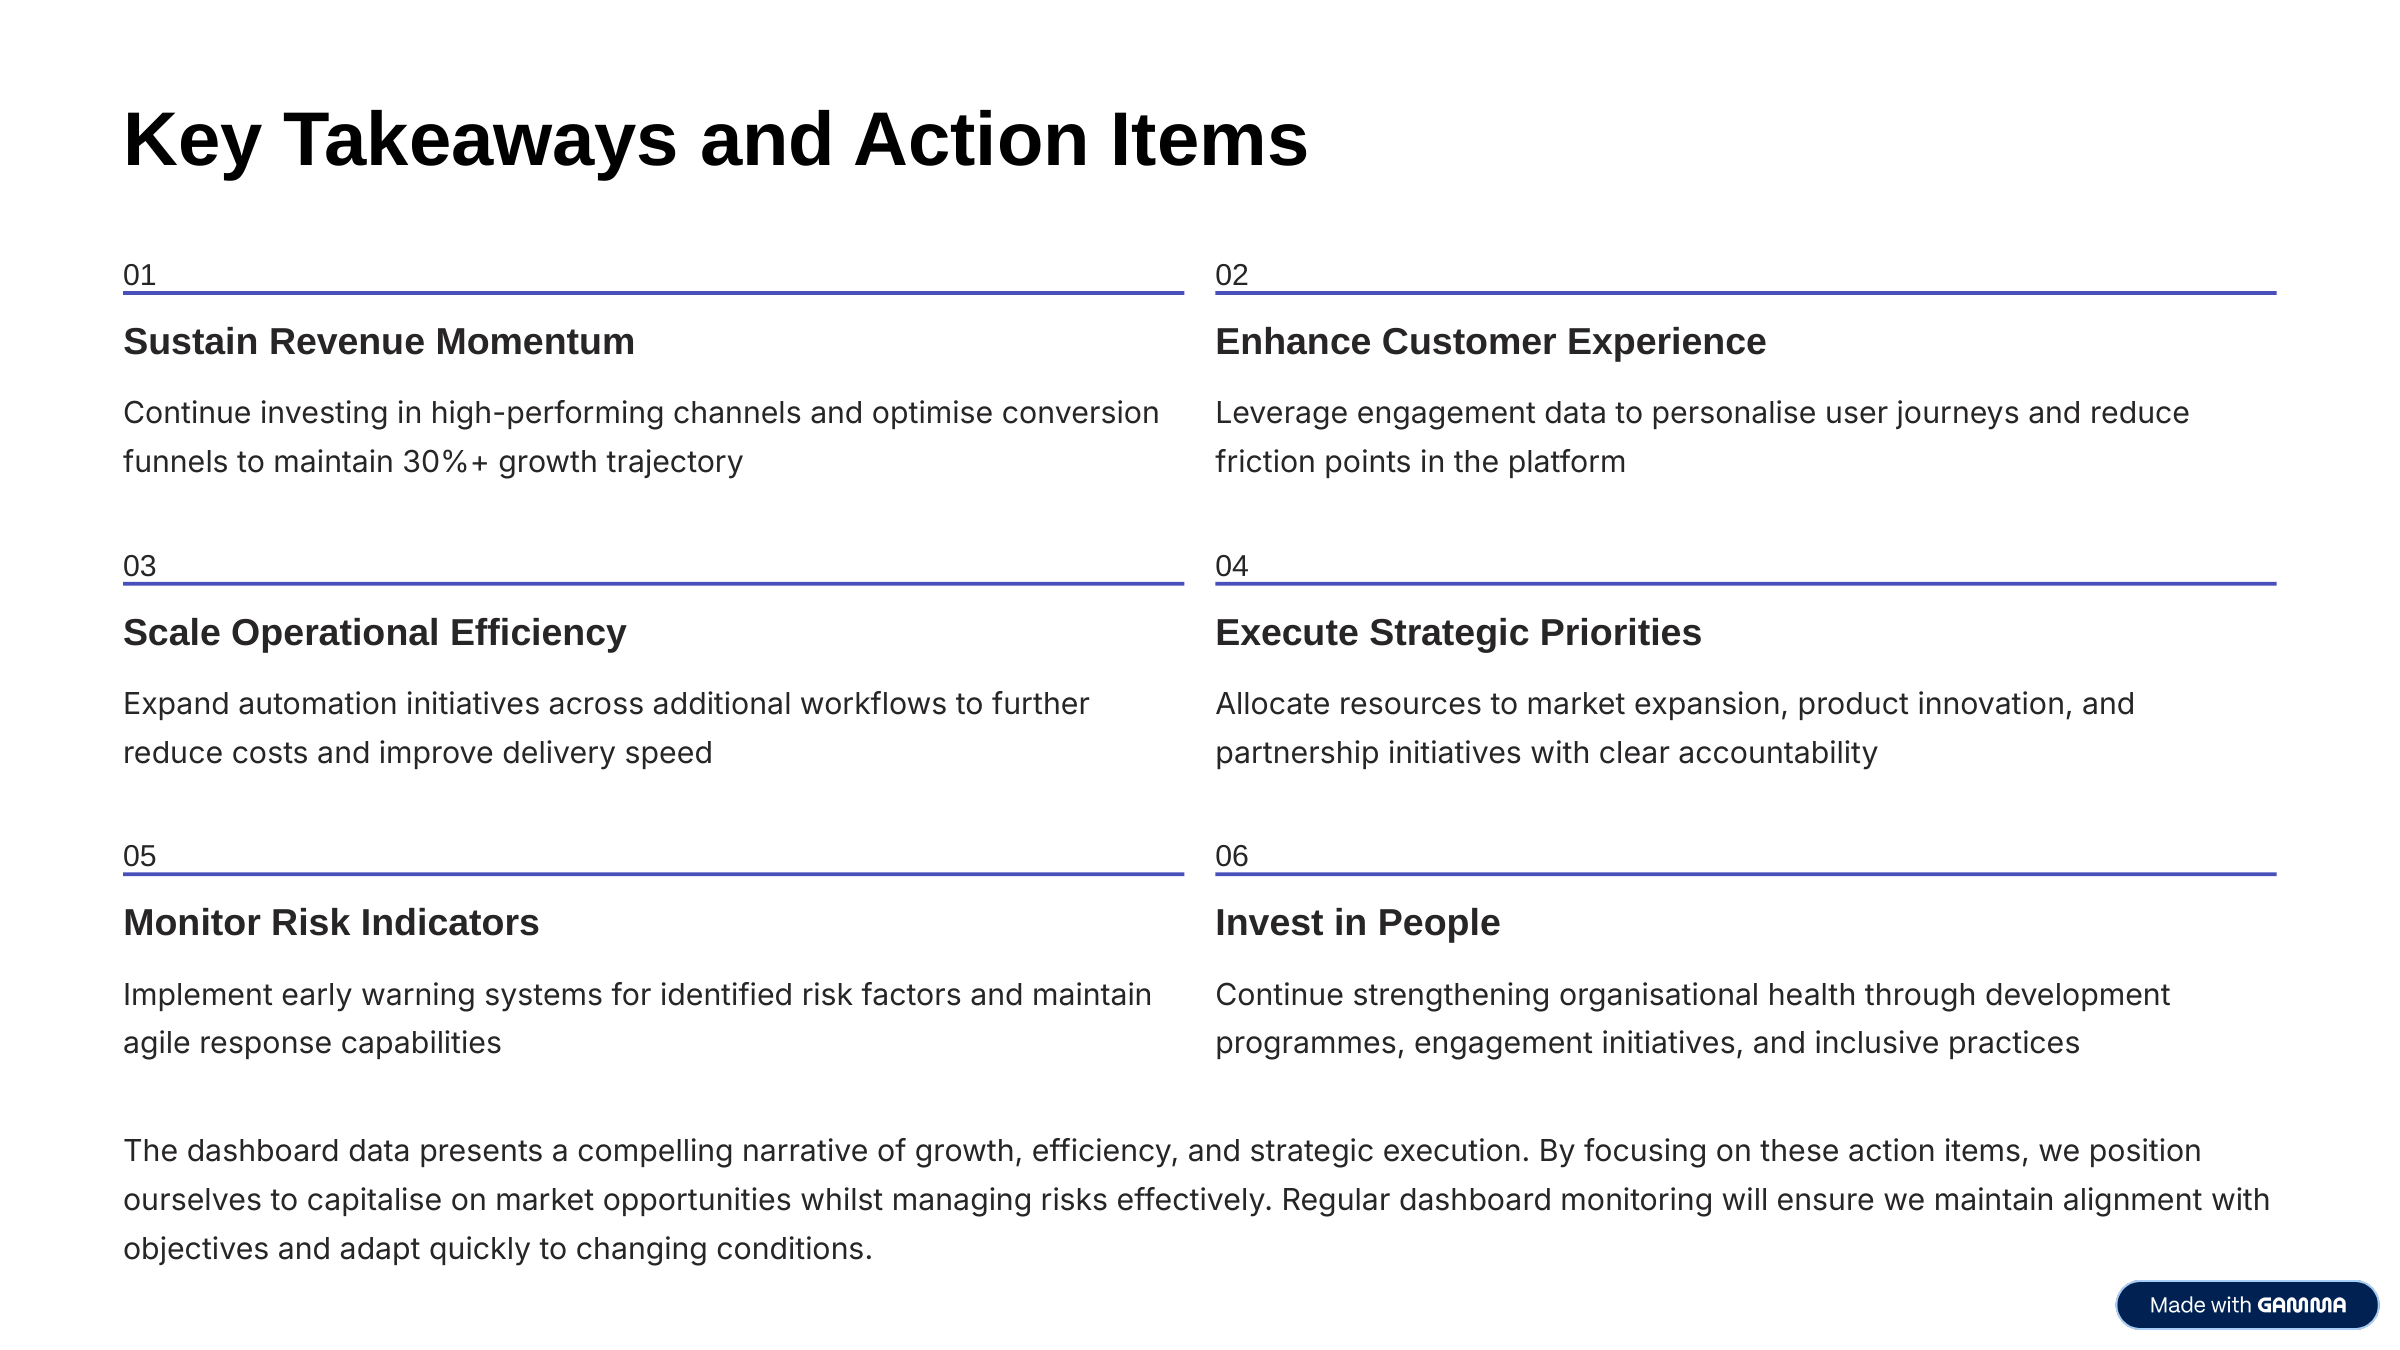

Key Takeaways and Action Items
01
02

Sustain Revenue Momentum
Enhance Customer Experience
Continue investing in high-performing channels and optimise conversion funnels to maintain 30%+ growth trajectory
Leverage engagement data to personalise user journeys and reduce friction points in the platform
03
04

Scale Operational Efficiency
Execute Strategic Priorities
Expand automation initiatives across additional workflows to further reduce costs and improve delivery speed
Allocate resources to market expansion, product innovation, and partnership initiatives with clear accountability
05
06

Monitor Risk Indicators
Invest in People
Implement early warning systems for identified risk factors and maintain agile response capabilities
Continue strengthening organisational health through development programmes, engagement initiatives, and inclusive practices
The dashboard data presents a compelling narrative of growth, efficiency, and strategic execution. By focusing on these action items, we position ourselves to capitalise on market opportunities whilst managing risks effectively. Regular dashboard monitoring will ensure we maintain alignment with objectives and adapt quickly to changing conditions.